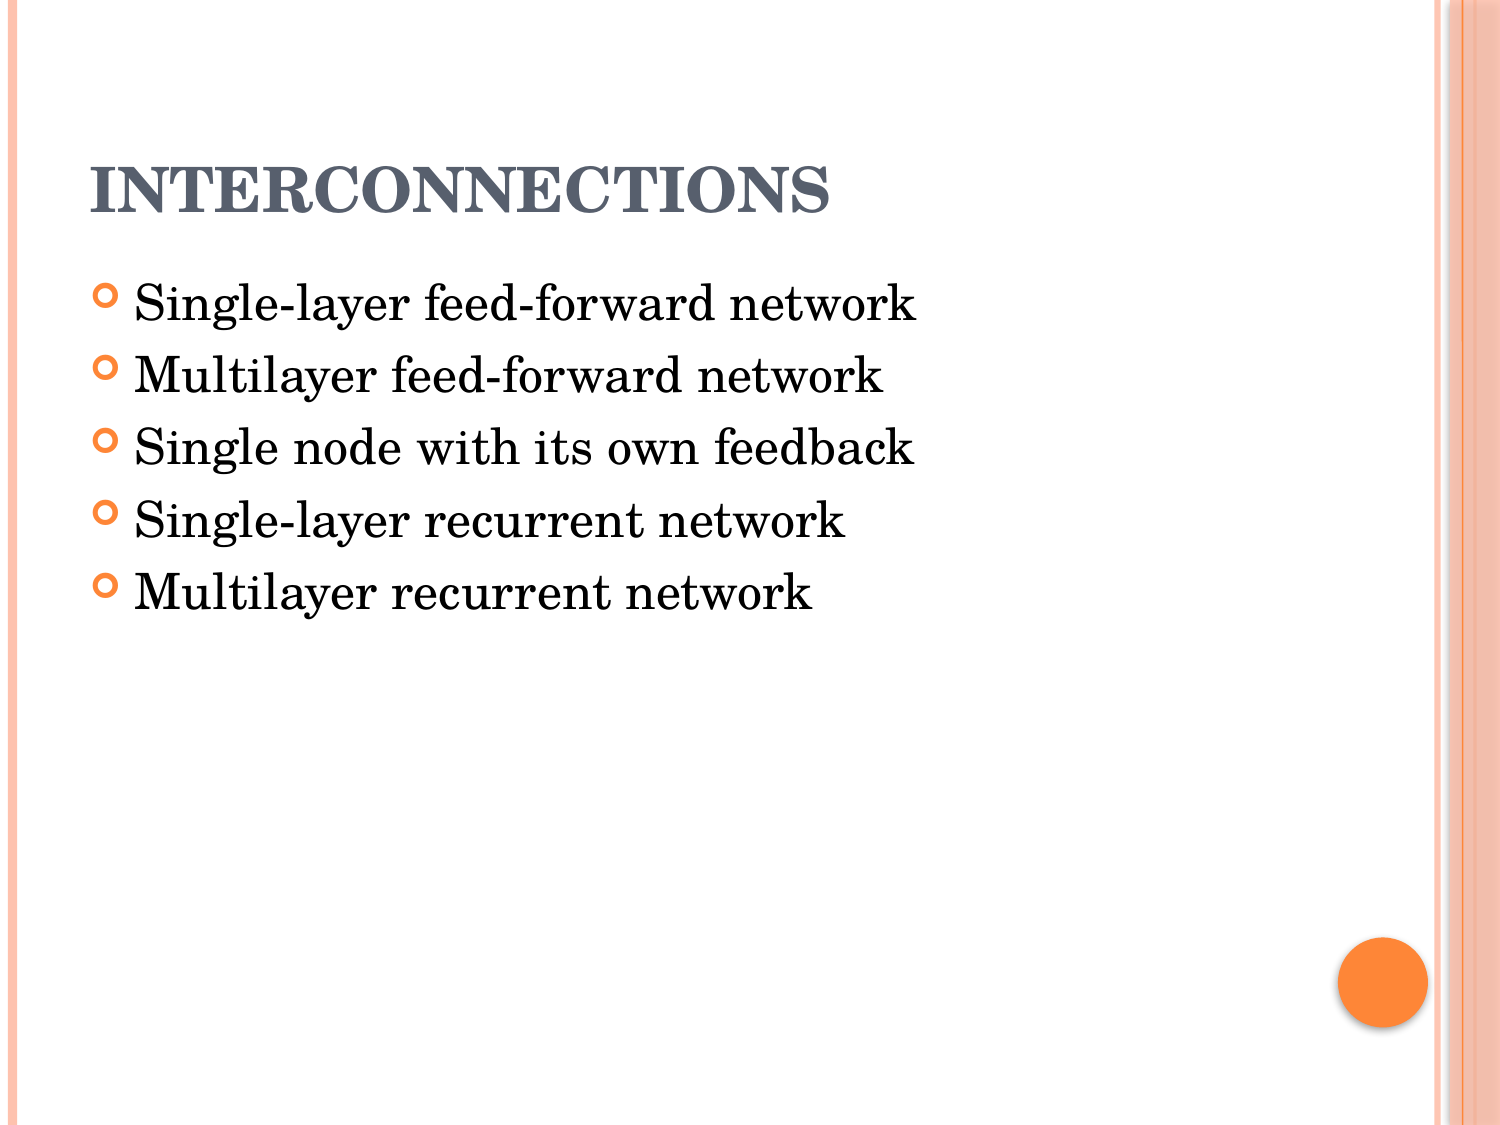

# Interconnections
Single-layer feed-forward network
Multilayer feed-forward network
Single node with its own feedback
Single-layer recurrent network
Multilayer recurrent network